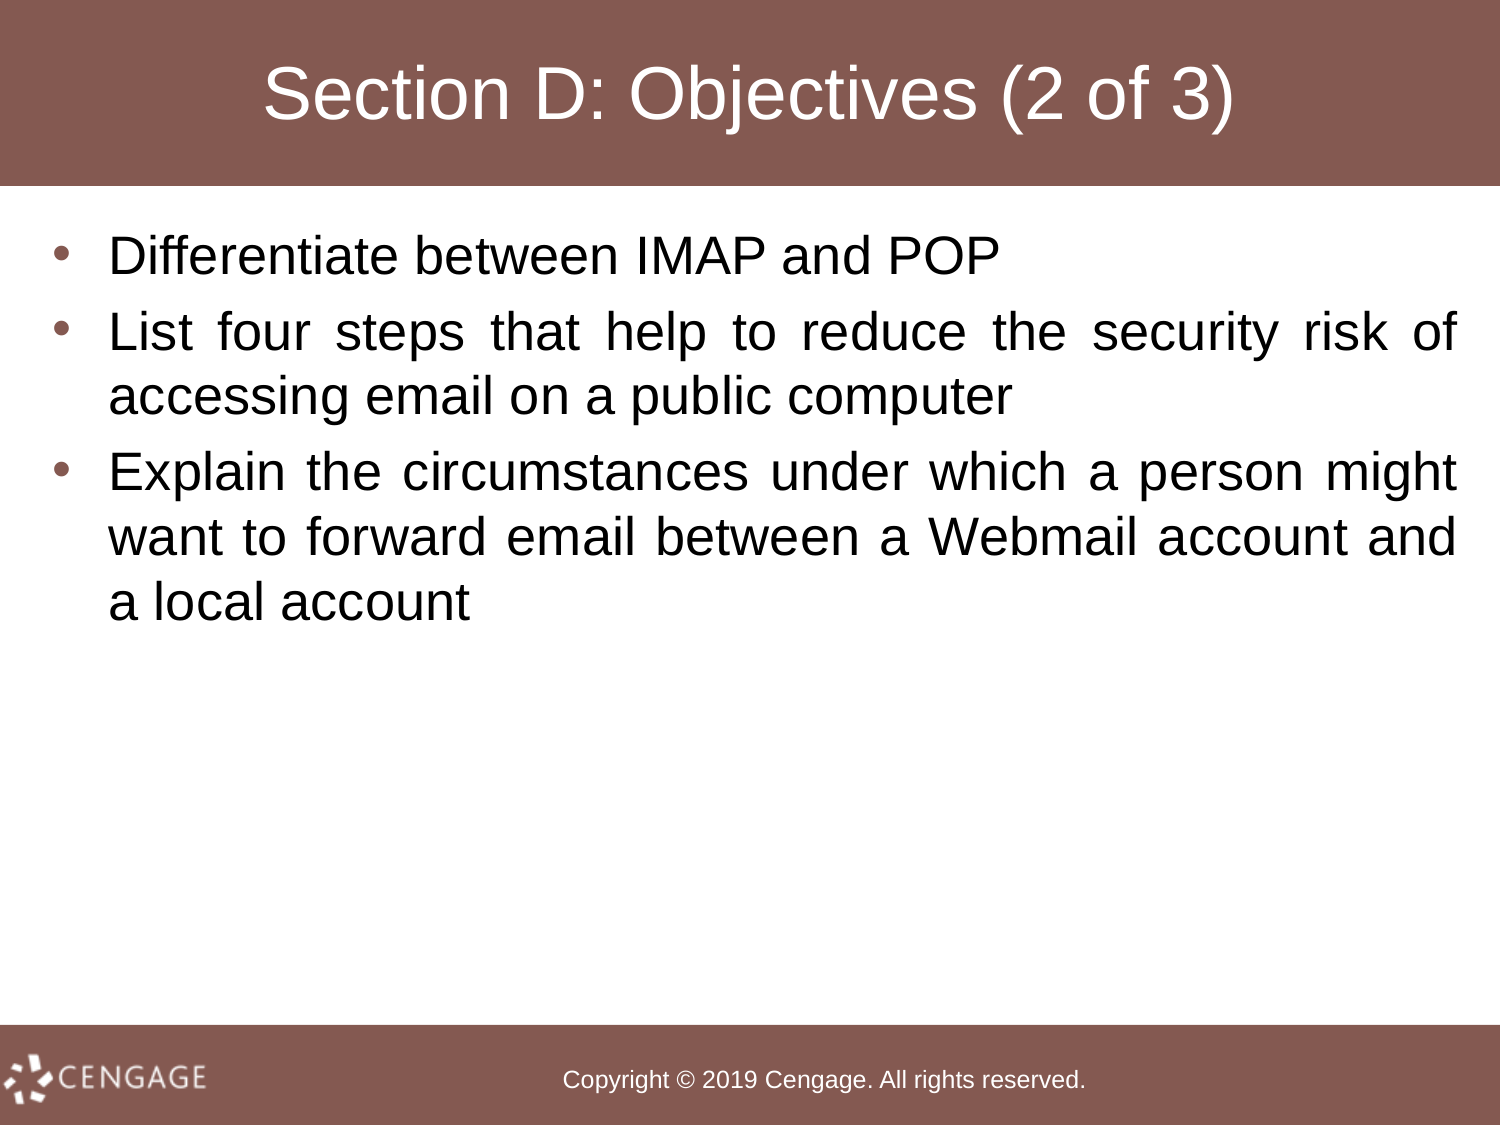

# Section D: Objectives (2 of 3)
Differentiate between IMAP and POP
List four steps that help to reduce the security risk of accessing email on a public computer
Explain the circumstances under which a person might want to forward email between a Webmail account and a local account